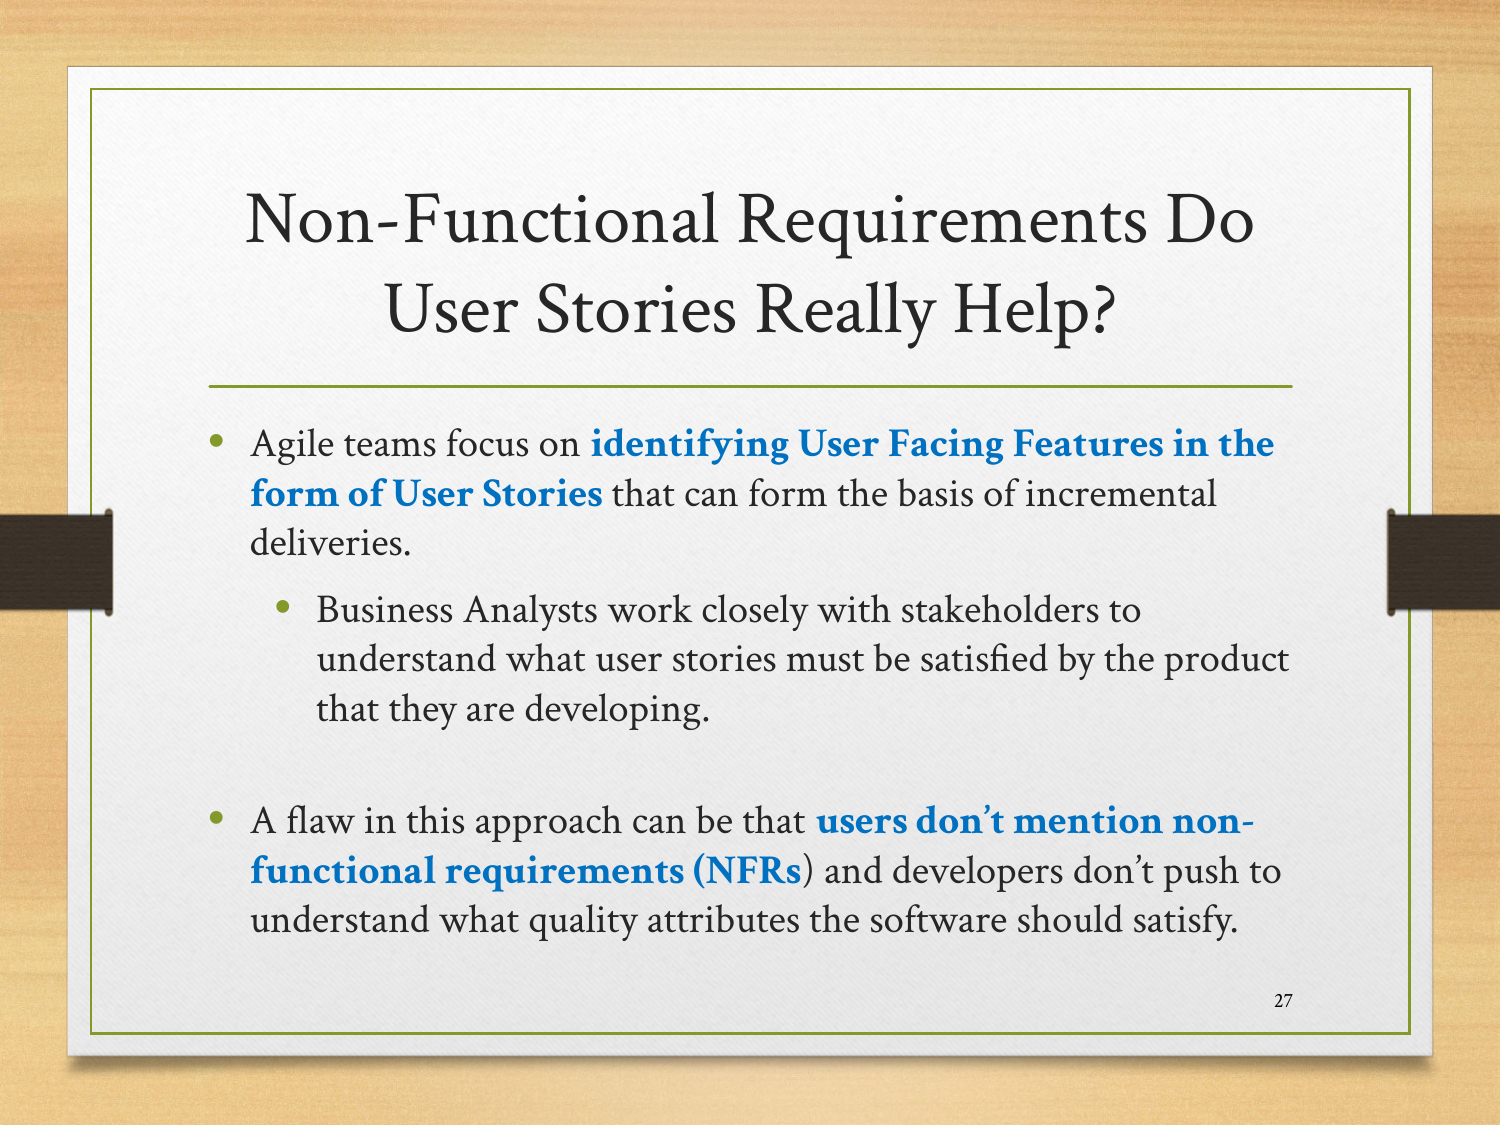

# Non-Functional Requirements Do User Stories Really Help?
Agile teams focus on identifying User Facing Features in the form of User Stories that can form the basis of incremental deliveries.
Business Analysts work closely with stakeholders to understand what user stories must be satisfied by the product that they are developing.

A flaw in this approach can be that users don’t mention non-functional requirements (NFRs) and developers don’t push to understand what quality attributes the software should satisfy.
27